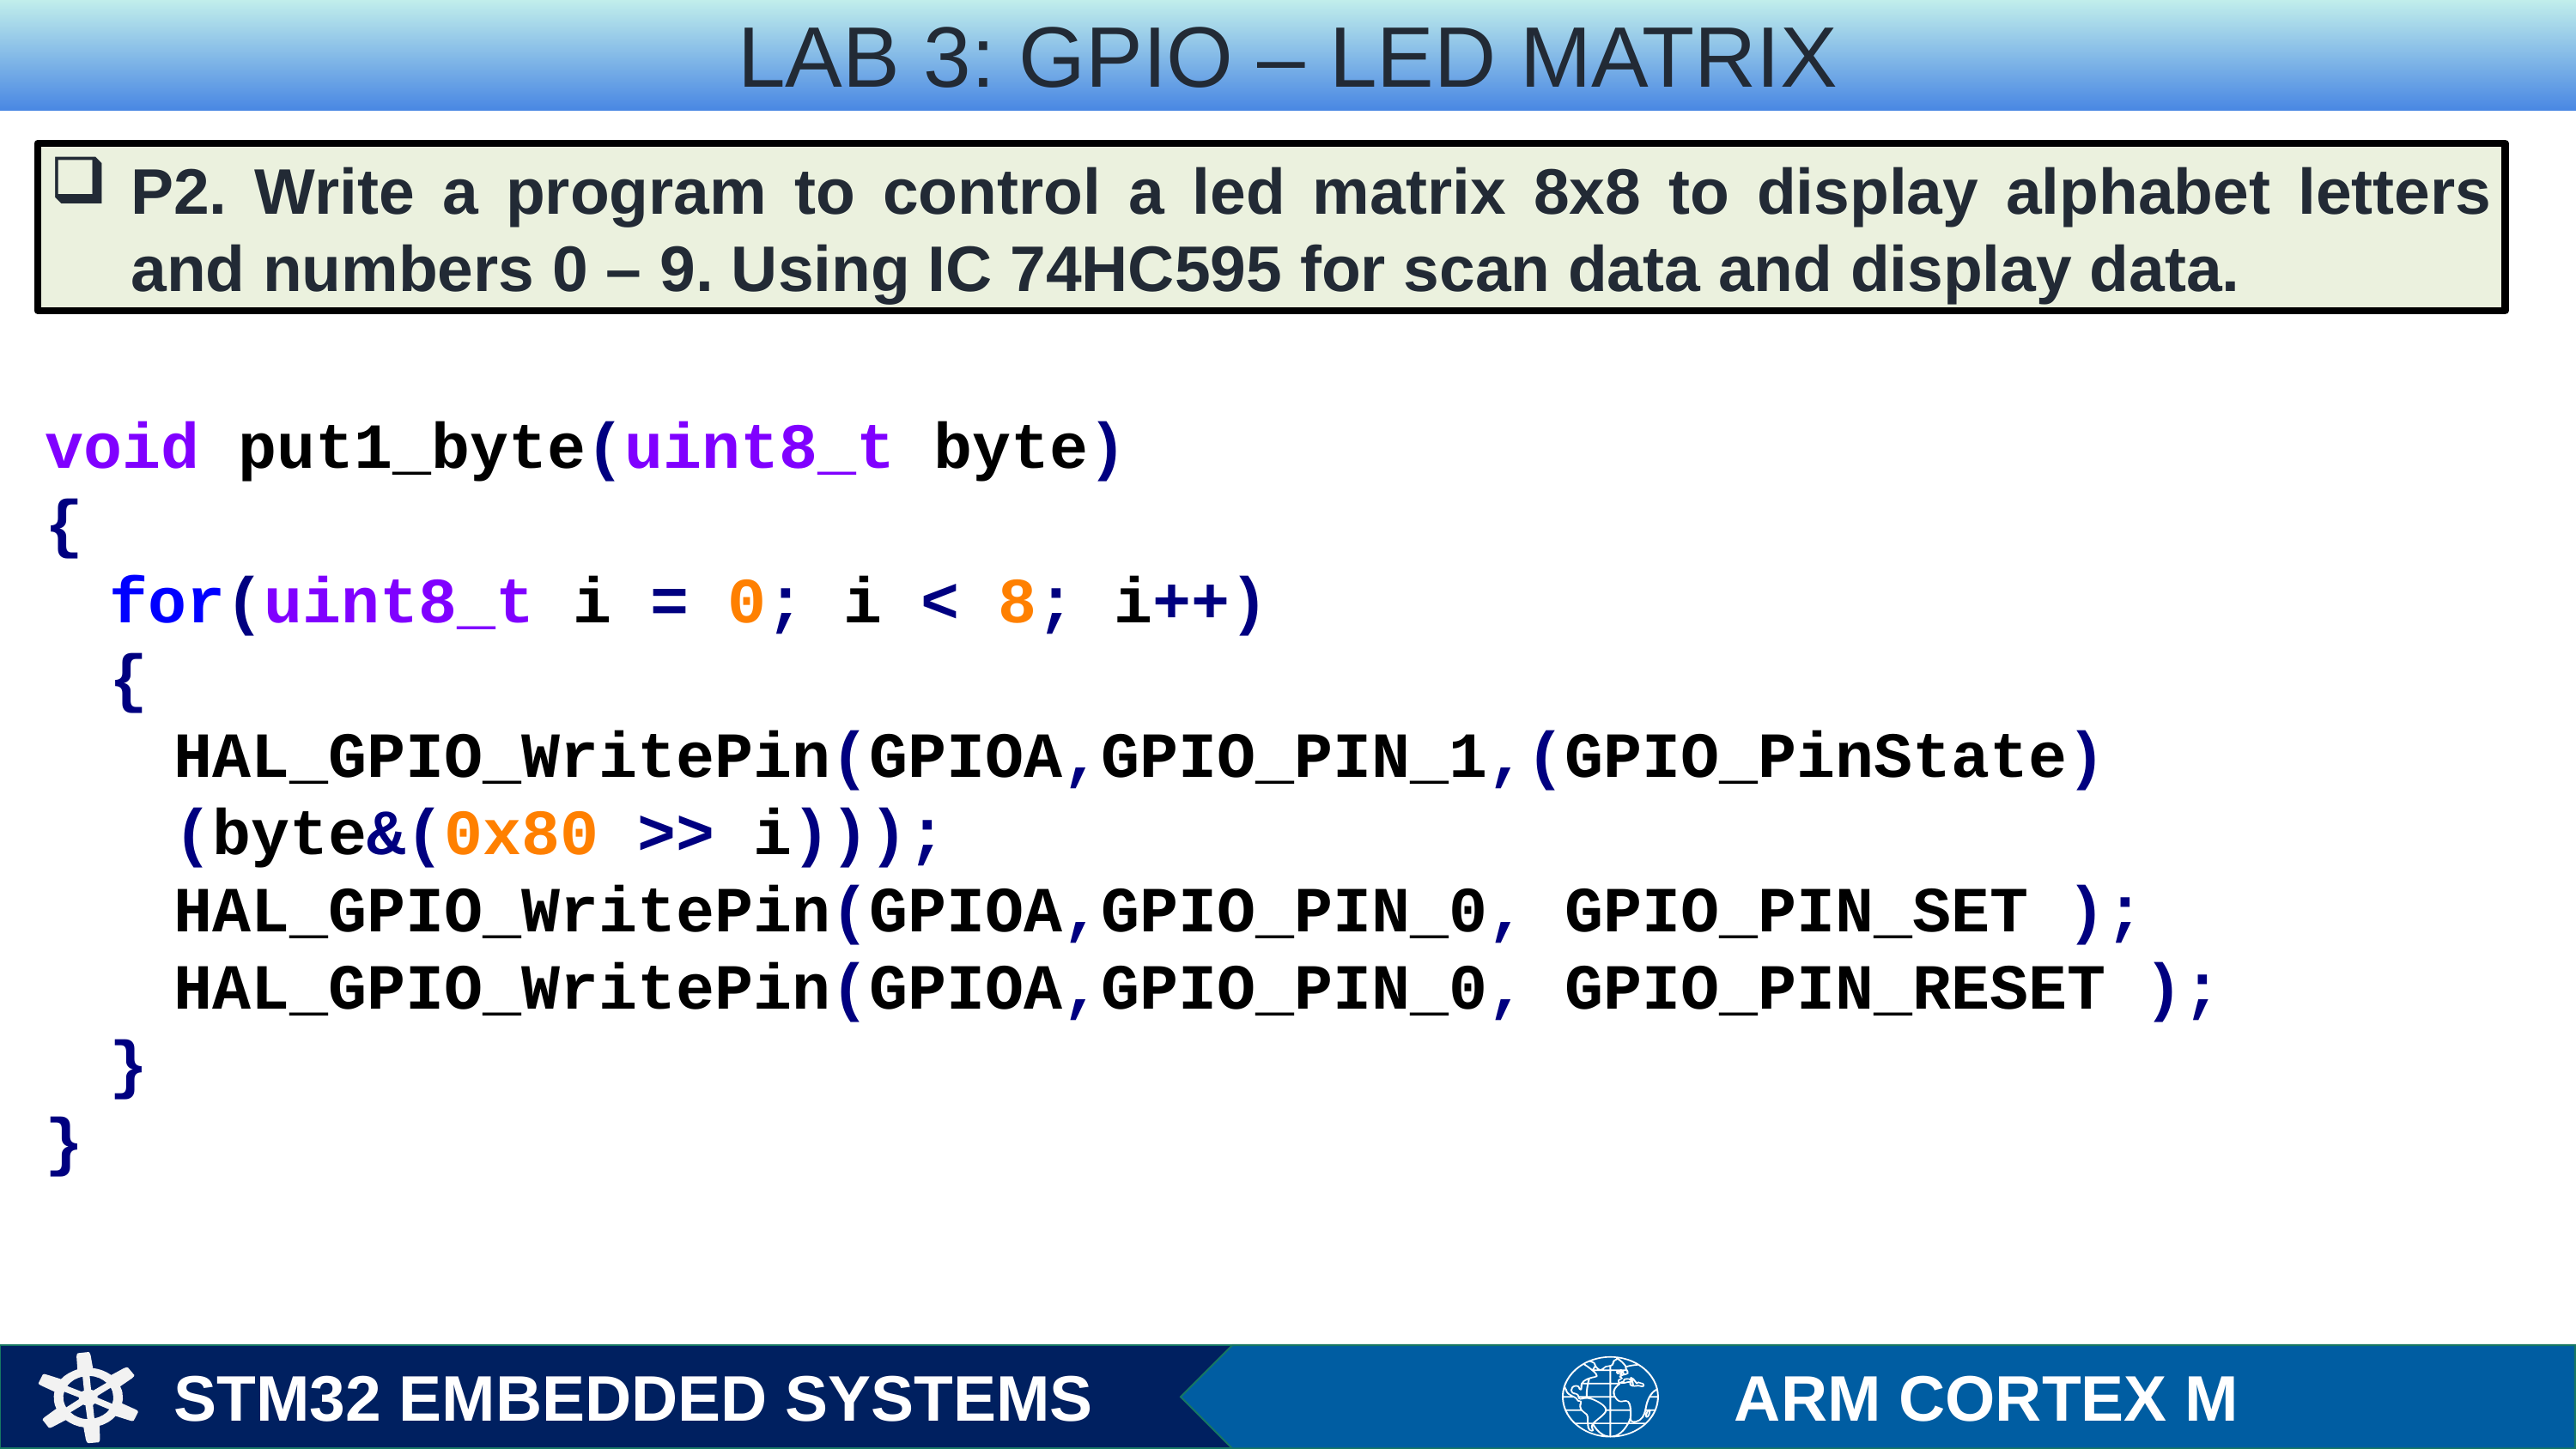

LAB 3: GPIO – LED MATRIX

P2. Write a program to control a led matrix 8x8 to display alphabet letters and numbers 0 – 9. Using IC 74HC595 for scan data and display data.

void put1_byte(uint8_t byte)
{
for(uint8_t i = 0; i < 8; i++)
{
HAL_GPIO_WritePin(GPIOA,GPIO_PIN_1,(GPIO_PinState)(byte&(0x80 >> i)));
HAL_GPIO_WritePin(GPIOA,GPIO_PIN_0, GPIO_PIN_SET ); HAL_GPIO_WritePin(GPIOA,GPIO_PIN_0, GPIO_PIN_RESET );
}
}

STM32 EMBEDDED SYSTEMS
ARM CORTEX M